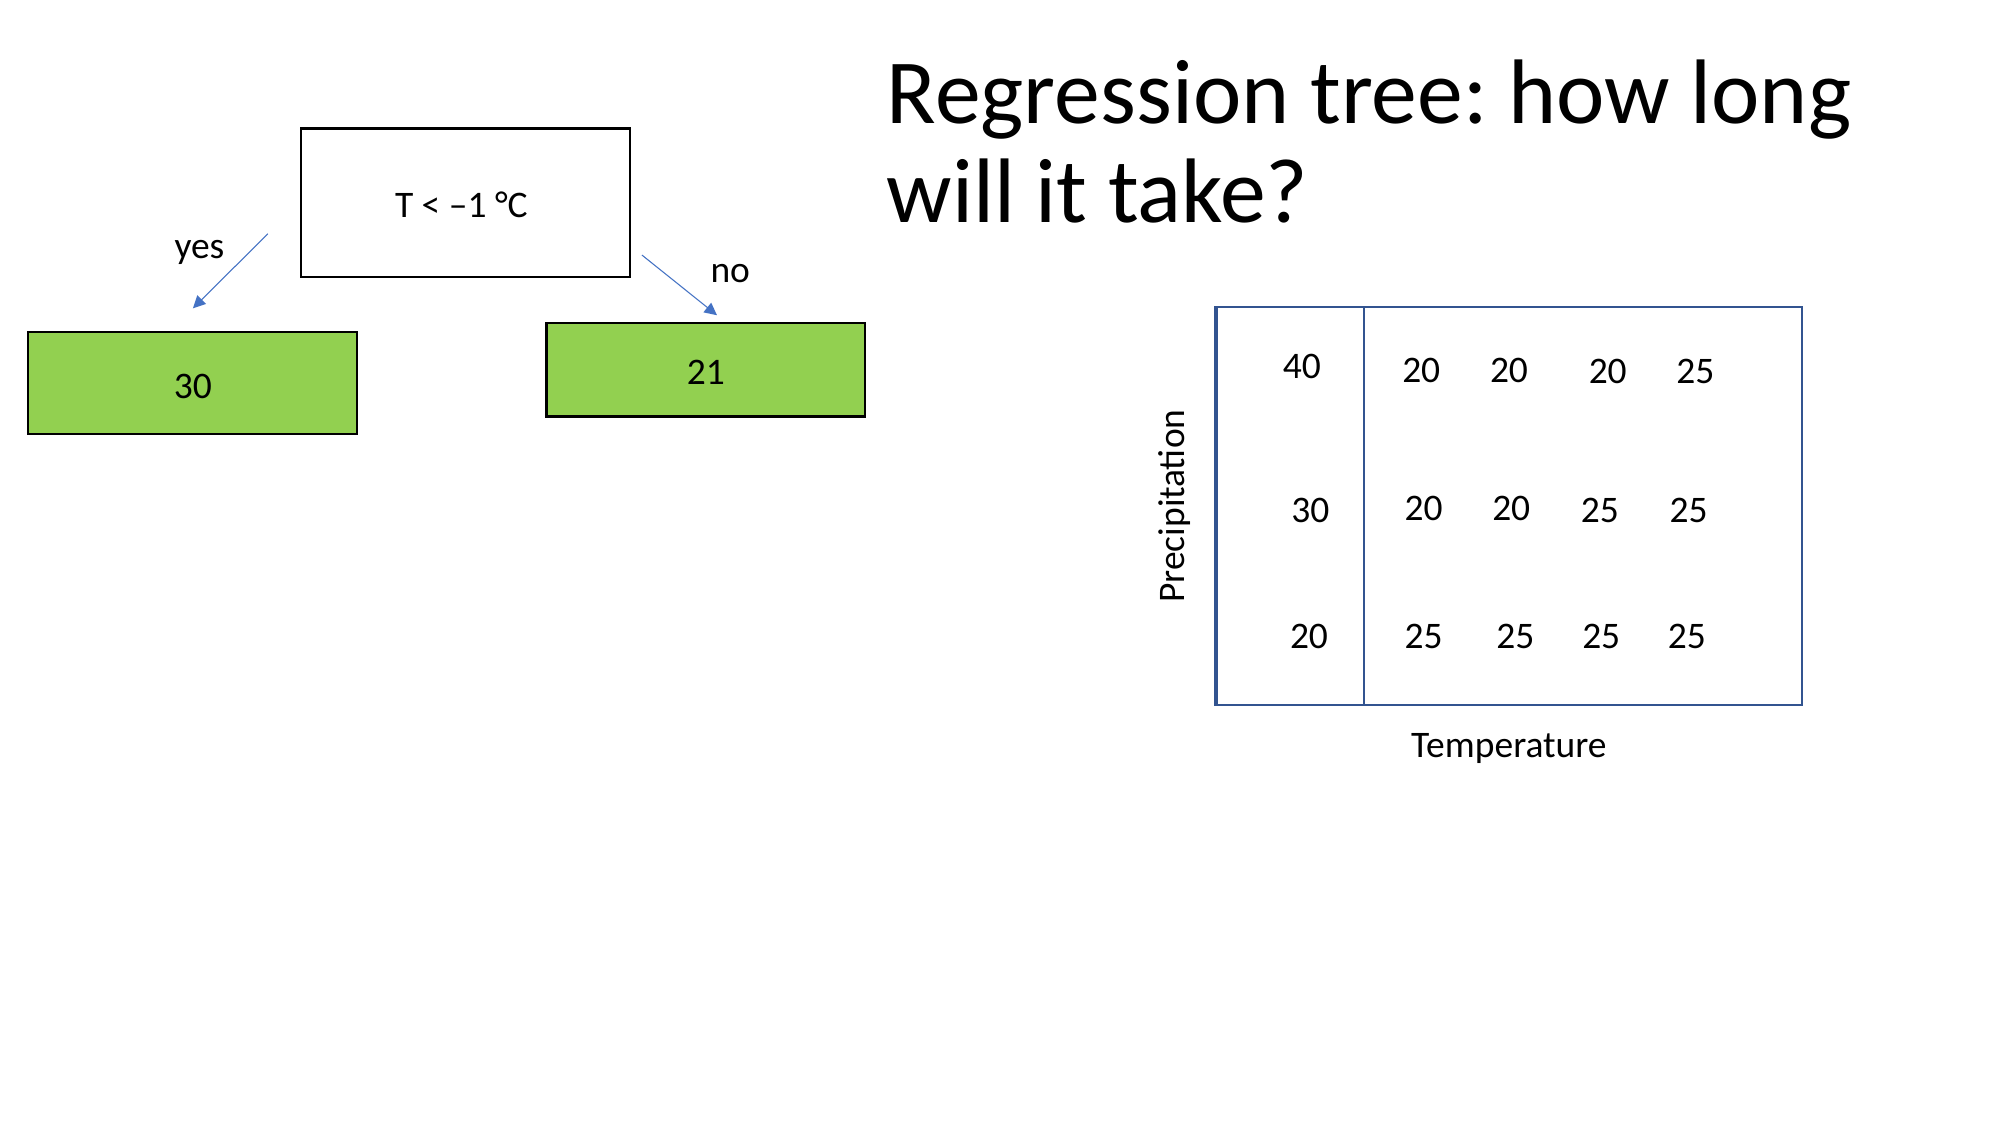

Regression tree: how long will it take?
#

T < –1 °C
yes
no

21
30
40
20
20
20
25
Precipitation
20
20
25
25
30
20
25
25
25
25
Temperature